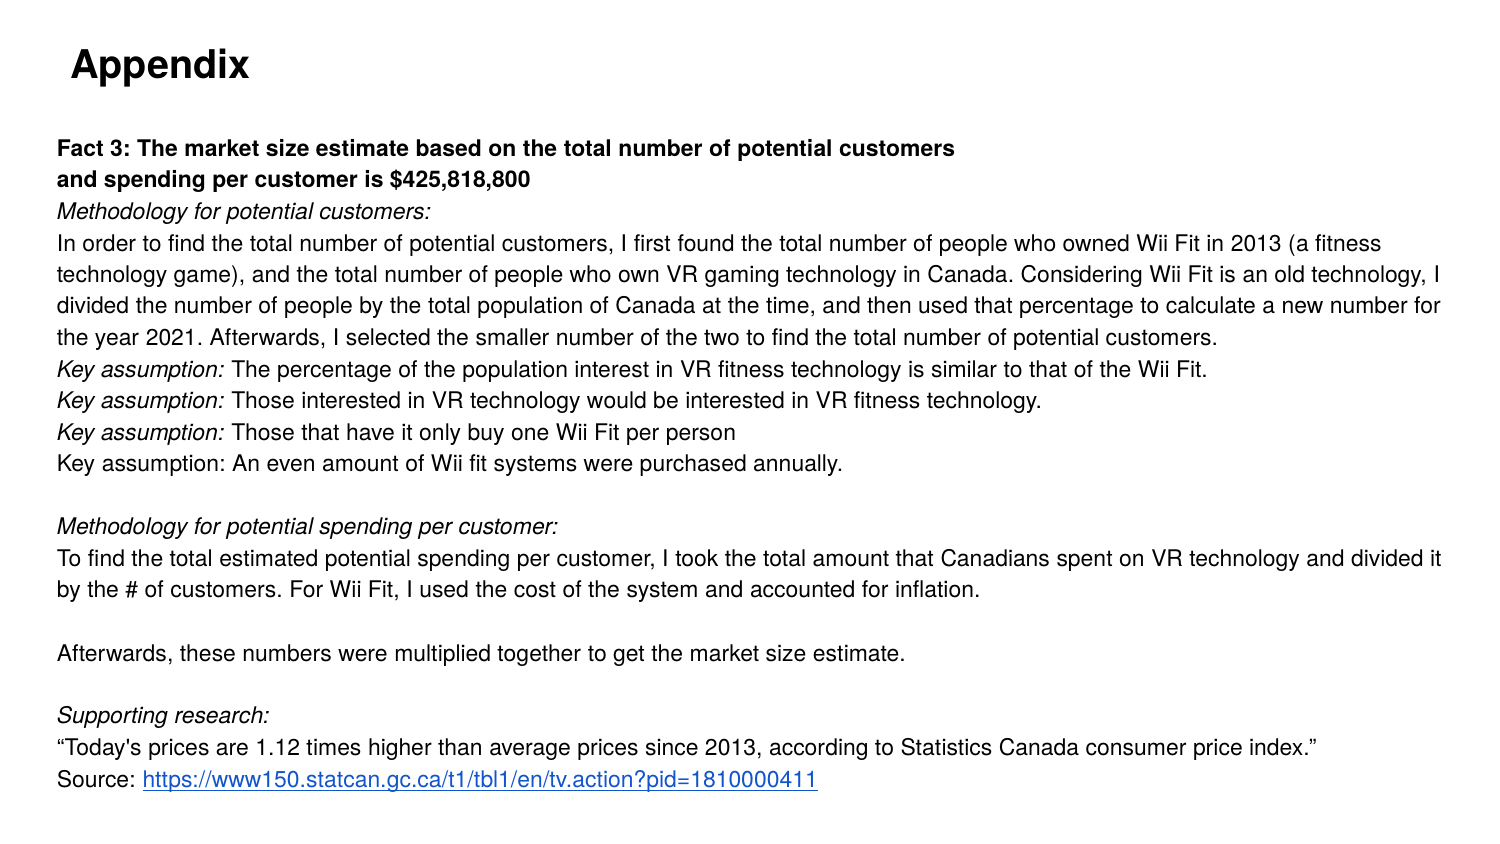

Appendix
Fact 3: The market size estimate based on the total number of potential customers
and spending per customer is $425,818,800
Methodology for potential customers:
In order to find the total number of potential customers, I first found the total number of people who owned Wii Fit in 2013 (a fitness technology game), and the total number of people who own VR gaming technology in Canada. Considering Wii Fit is an old technology, I divided the number of people by the total population of Canada at the time, and then used that percentage to calculate a new number for the year 2021. Afterwards, I selected the smaller number of the two to find the total number of potential customers.
Key assumption: The percentage of the population interest in VR fitness technology is similar to that of the Wii Fit.
Key assumption: Those interested in VR technology would be interested in VR fitness technology.
Key assumption: Those that have it only buy one Wii Fit per person
Key assumption: An even amount of Wii fit systems were purchased annually.

Methodology for potential spending per customer:
To find the total estimated potential spending per customer, I took the total amount that Canadians spent on VR technology and divided it by the # of customers. For Wii Fit, I used the cost of the system and accounted for inflation.

Afterwards, these numbers were multiplied together to get the market size estimate.

Supporting research:
“Today's prices are 1.12 times higher than average prices since 2013, according to Statistics Canada consumer price index.”
Source: https://www150.statcan.gc.ca/t1/tbl1/en/tv.action?pid=1810000411